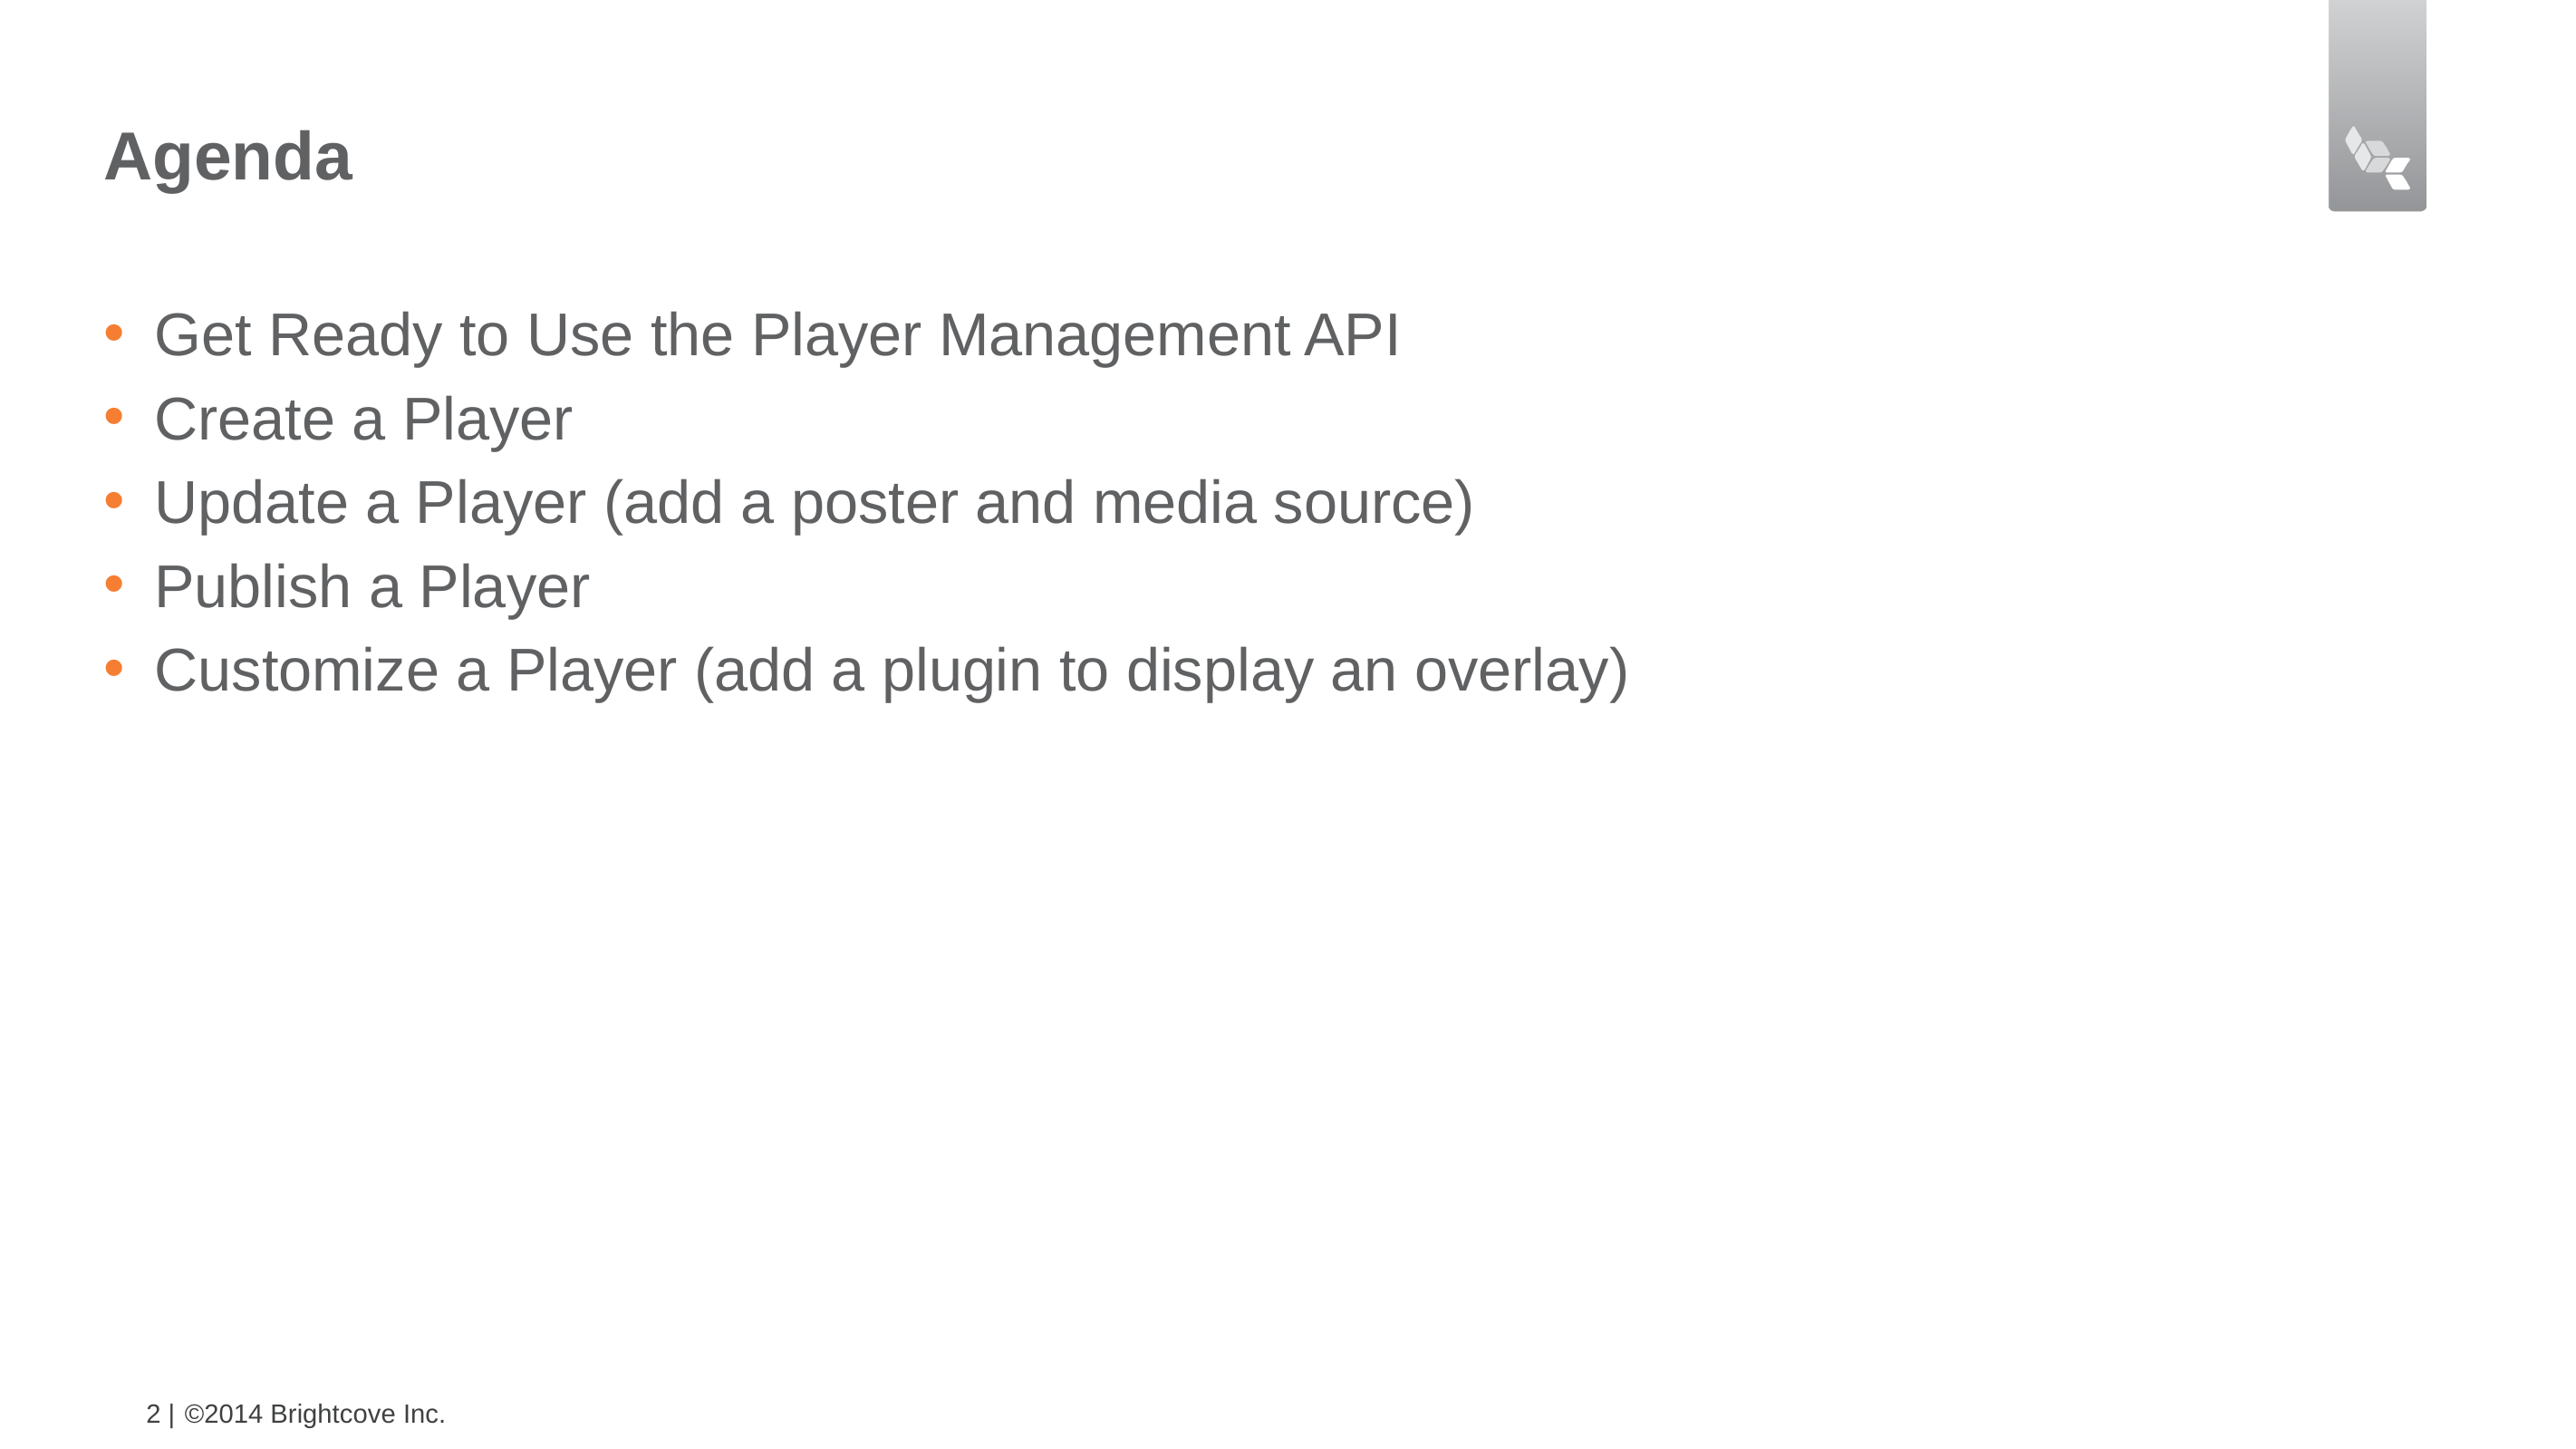

# Agenda
Get Ready to Use the Player Management API
Create a Player
Update a Player (add a poster and media source)
Publish a Player
Customize a Player (add a plugin to display an overlay)
2 |
©2014 Brightcove Inc.